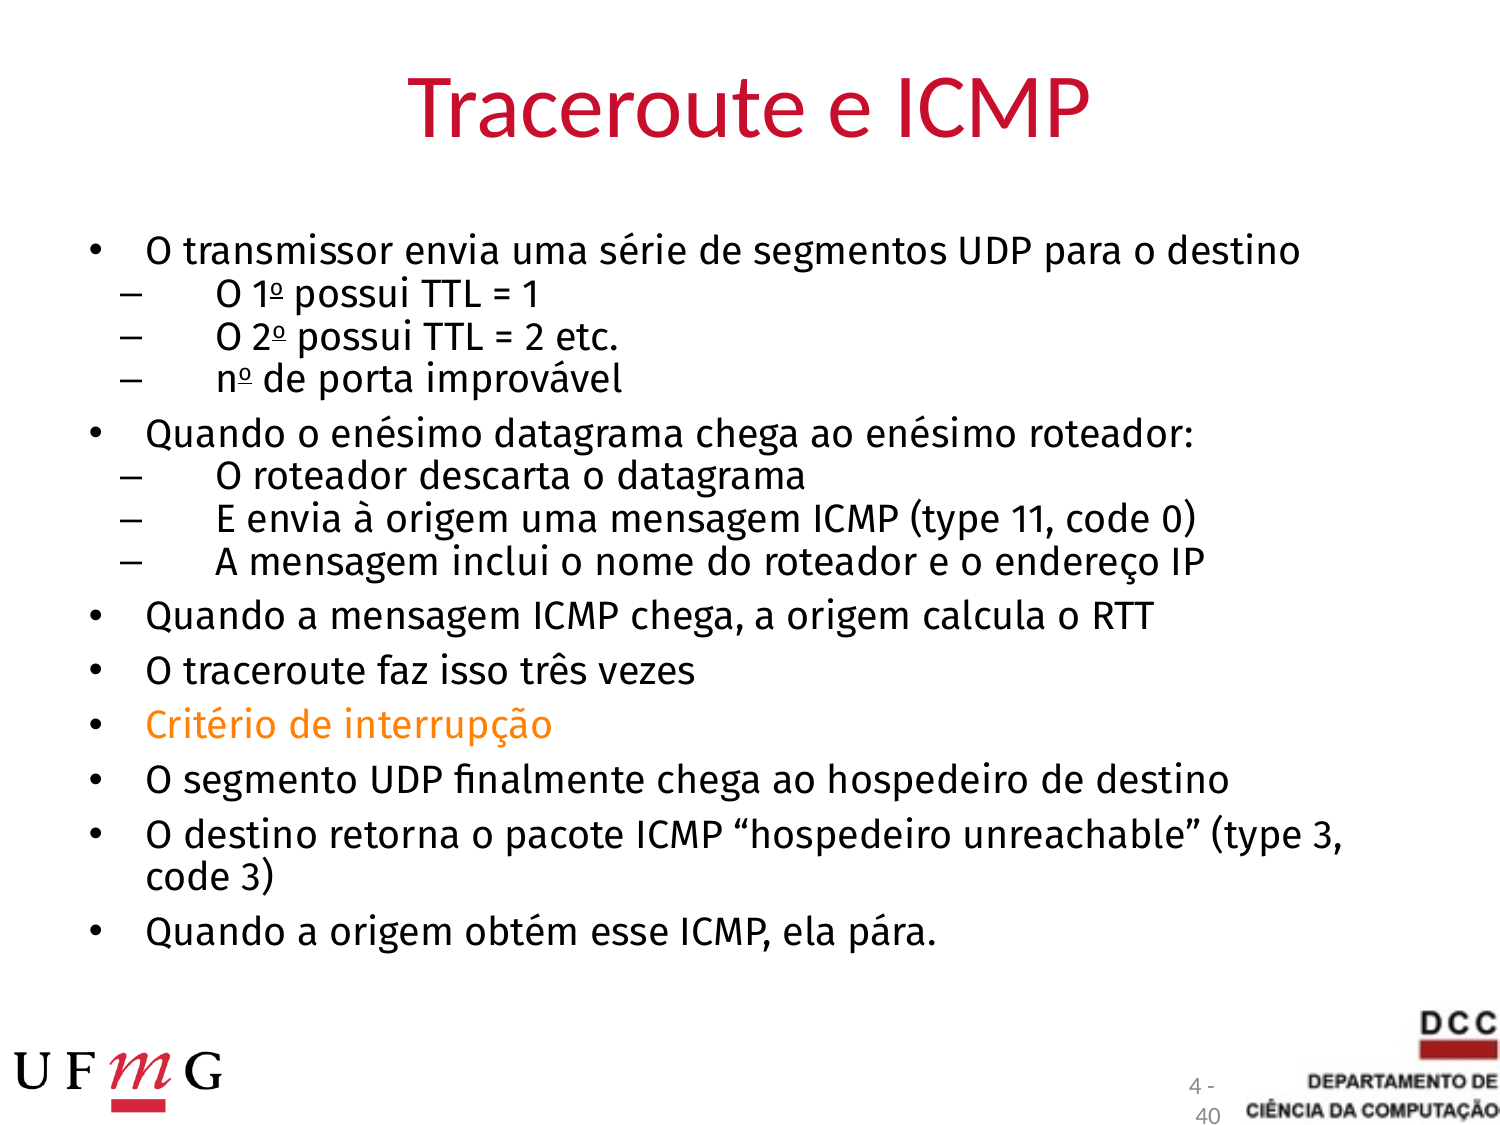

# Traceroute e ICMP
O transmissor envia uma série de segmentos UDP para o destino
O 1o possui TTL = 1
O 2o possui TTL = 2 etc.
no de porta improvável
Quando o enésimo datagrama chega ao enésimo roteador:
O roteador descarta o datagrama
E envia à origem uma mensagem ICMP (type 11, code 0)
A mensagem inclui o nome do roteador e o endereço IP
Quando a mensagem ICMP chega, a origem calcula o RTT
O traceroute faz isso três vezes
Critério de interrupção
O segmento UDP finalmente chega ao hospedeiro de destino
O destino retorna o pacote ICMP “hospedeiro unreachable” (type 3, code 3)
Quando a origem obtém esse ICMP, ela pára.
4 - 40